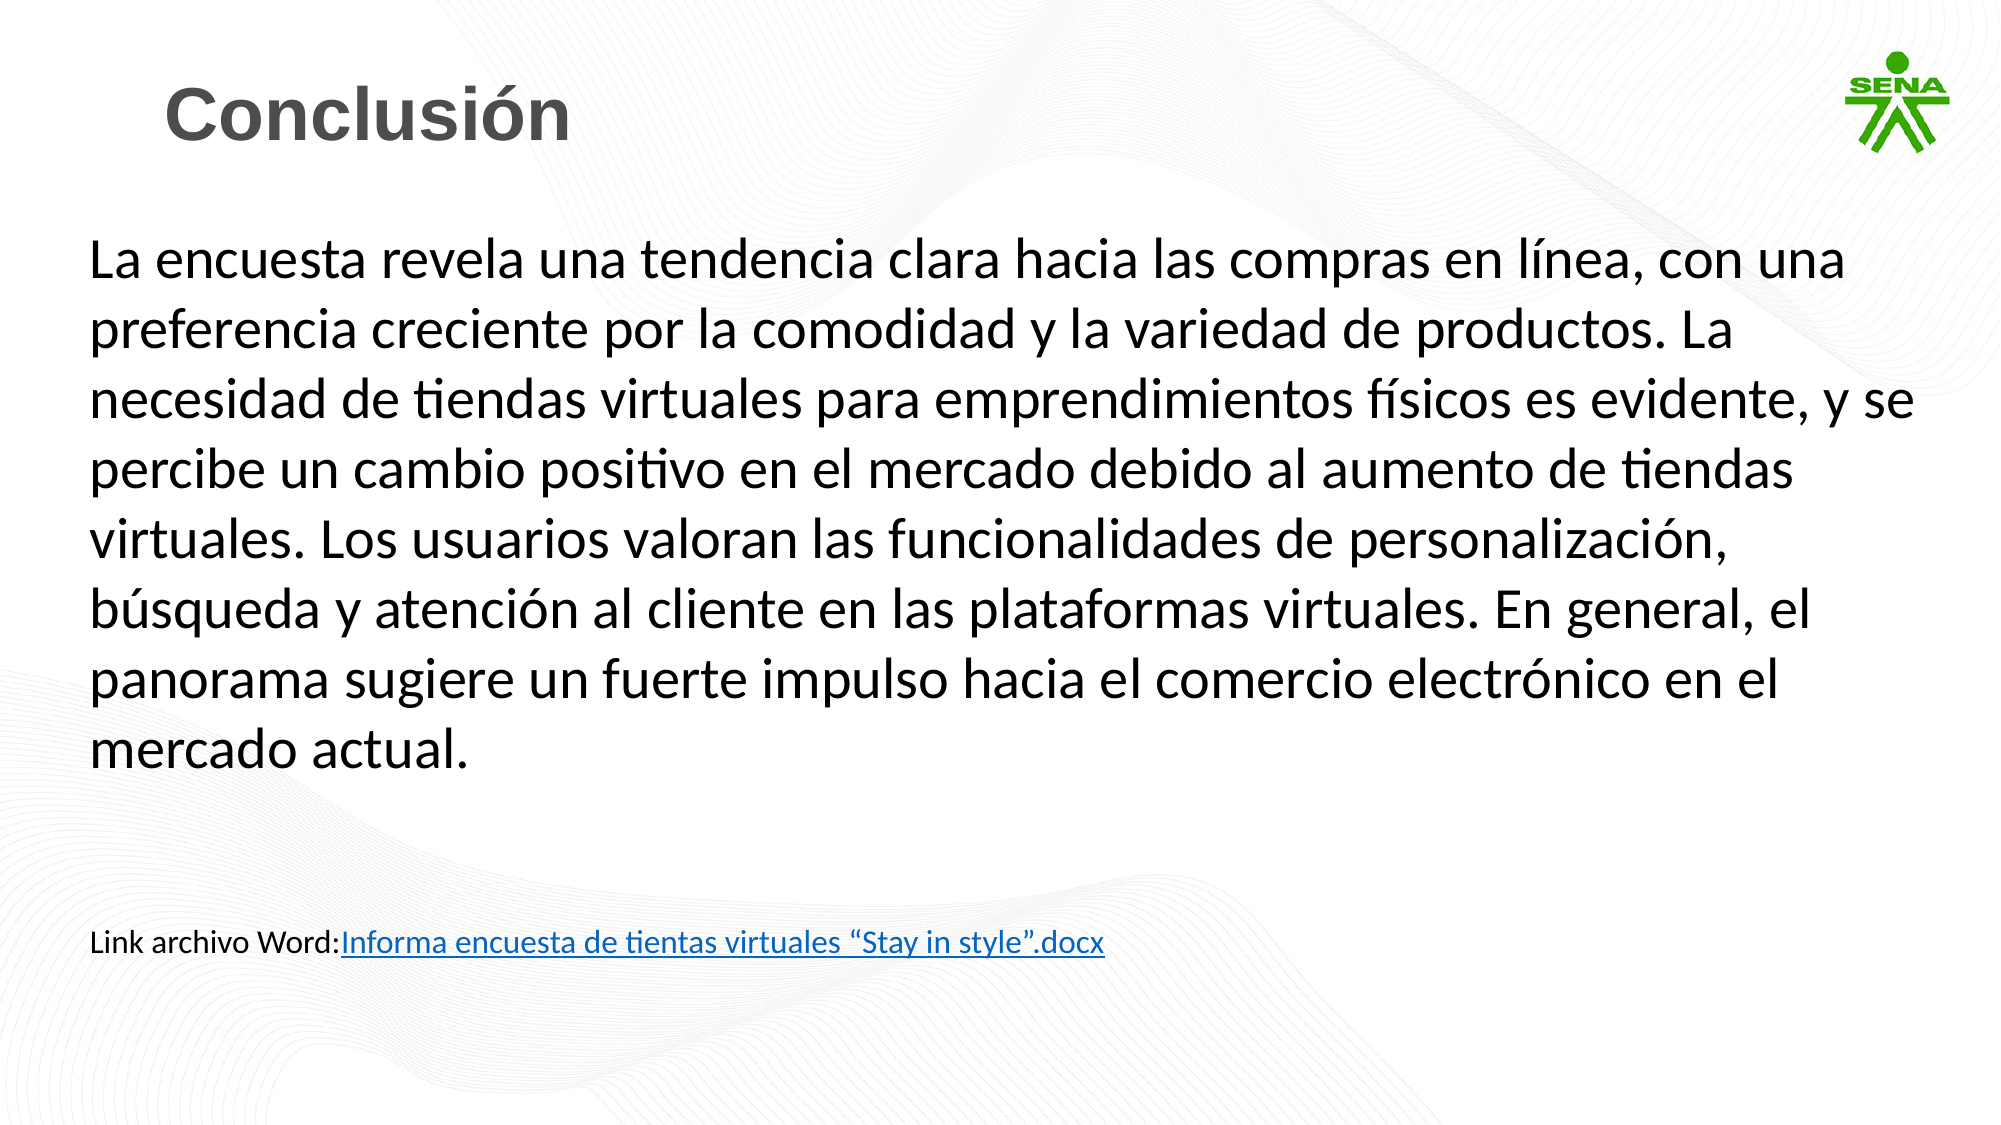

Conclusión
La encuesta revela una tendencia clara hacia las compras en línea, con una preferencia creciente por la comodidad y la variedad de productos. La necesidad de tiendas virtuales para emprendimientos físicos es evidente, y se percibe un cambio positivo en el mercado debido al aumento de tiendas virtuales. Los usuarios valoran las funcionalidades de personalización, búsqueda y atención al cliente en las plataformas virtuales. En general, el panorama sugiere un fuerte impulso hacia el comercio electrónico en el mercado actual.

Link archivo Word:Informa encuesta de tientas virtuales “Stay in style”.docx